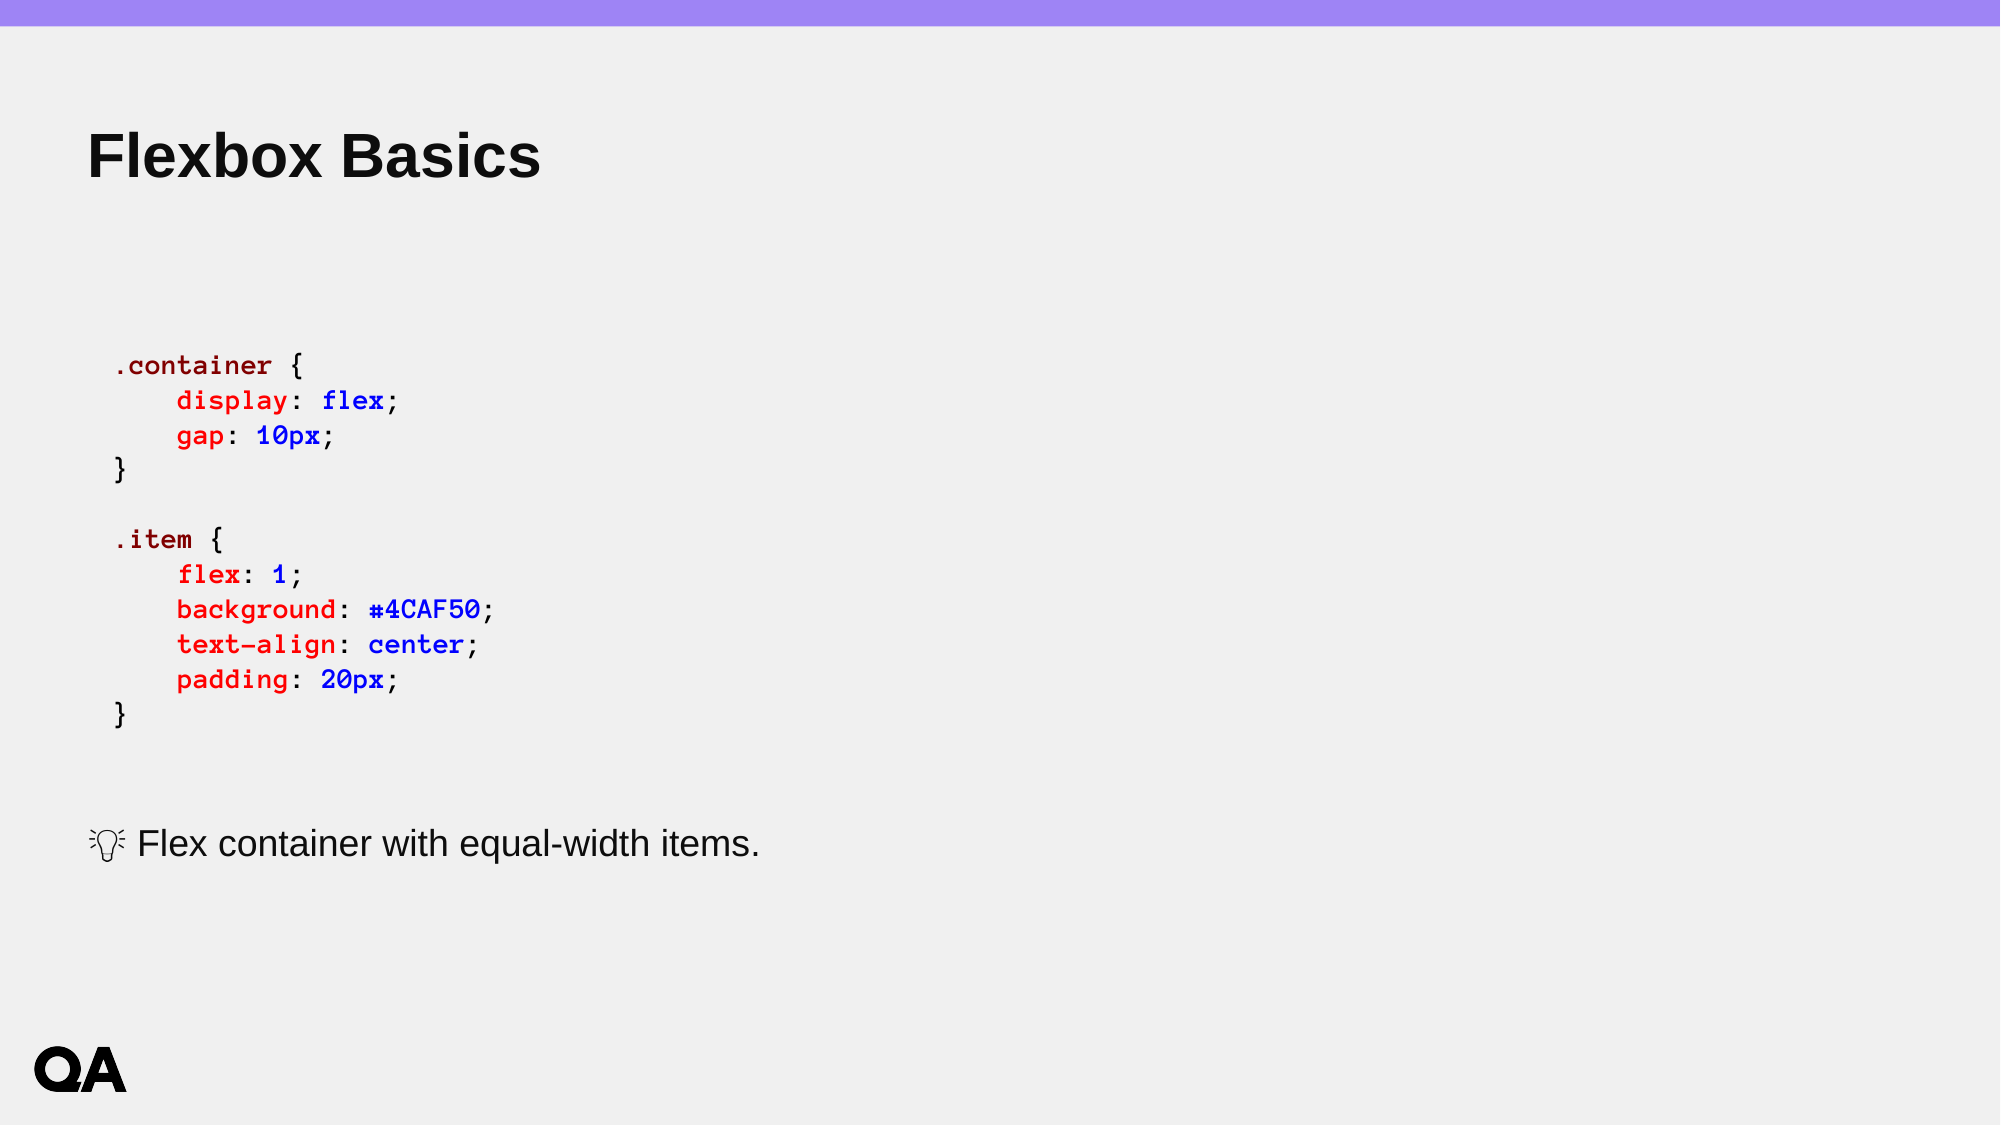

# Flexbox Basics

💡 Flex container with equal-width items.
.container {
    display: flex;
    gap: 10px;
}

.item {
    flex: 1;
    background: #4CAF50;
    text-align: center;
    padding: 20px;
}